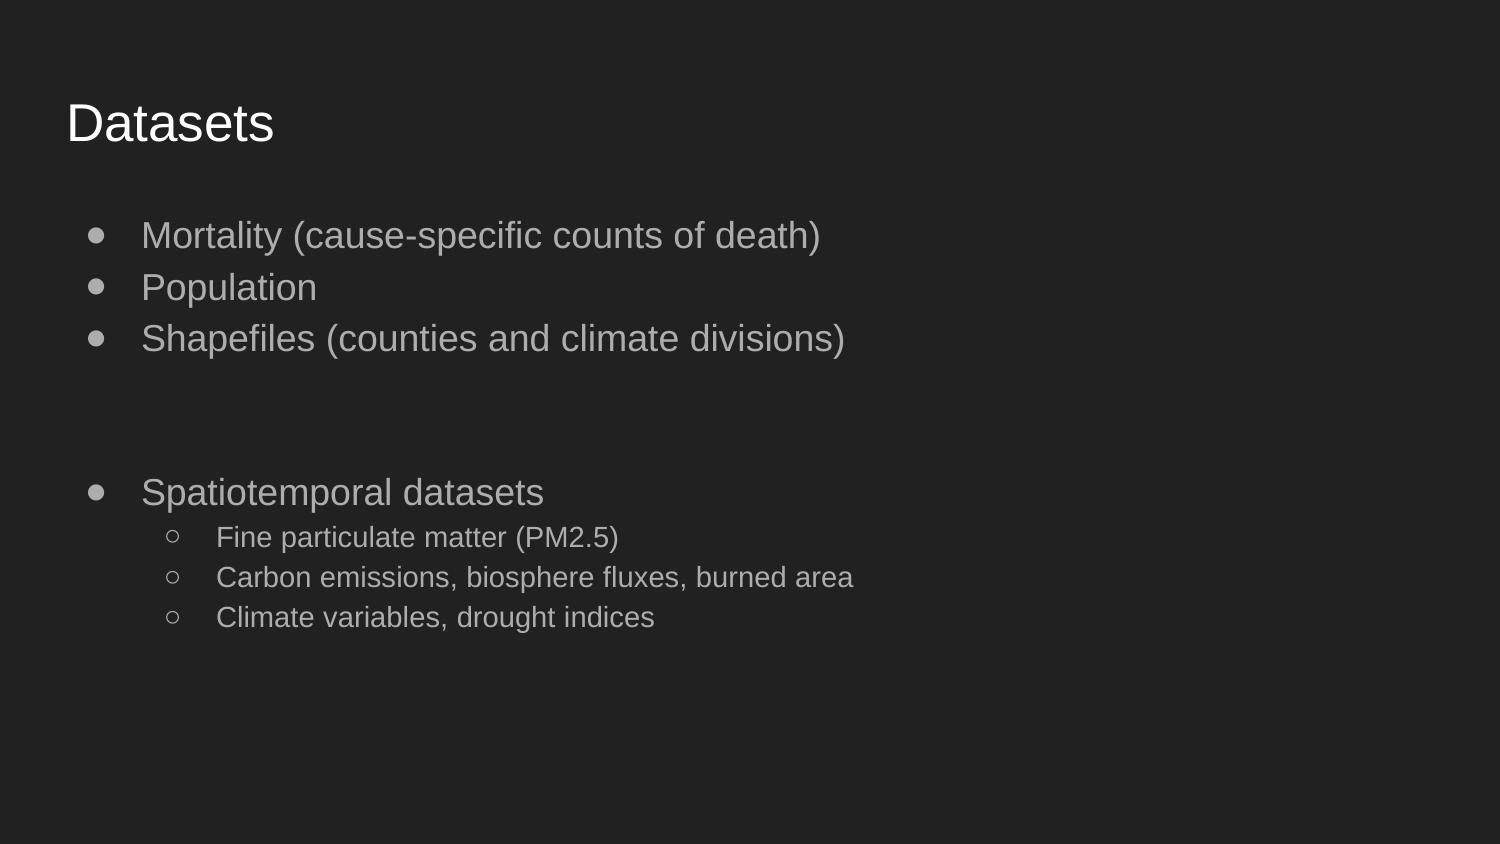

# Datasets

Mortality (cause-specific counts of death)
Population
Shapefiles (counties and climate divisions)

Spatiotemporal datasets
Fine particulate matter (PM2.5)
Carbon emissions, biosphere fluxes, burned area
Climate variables, drought indices